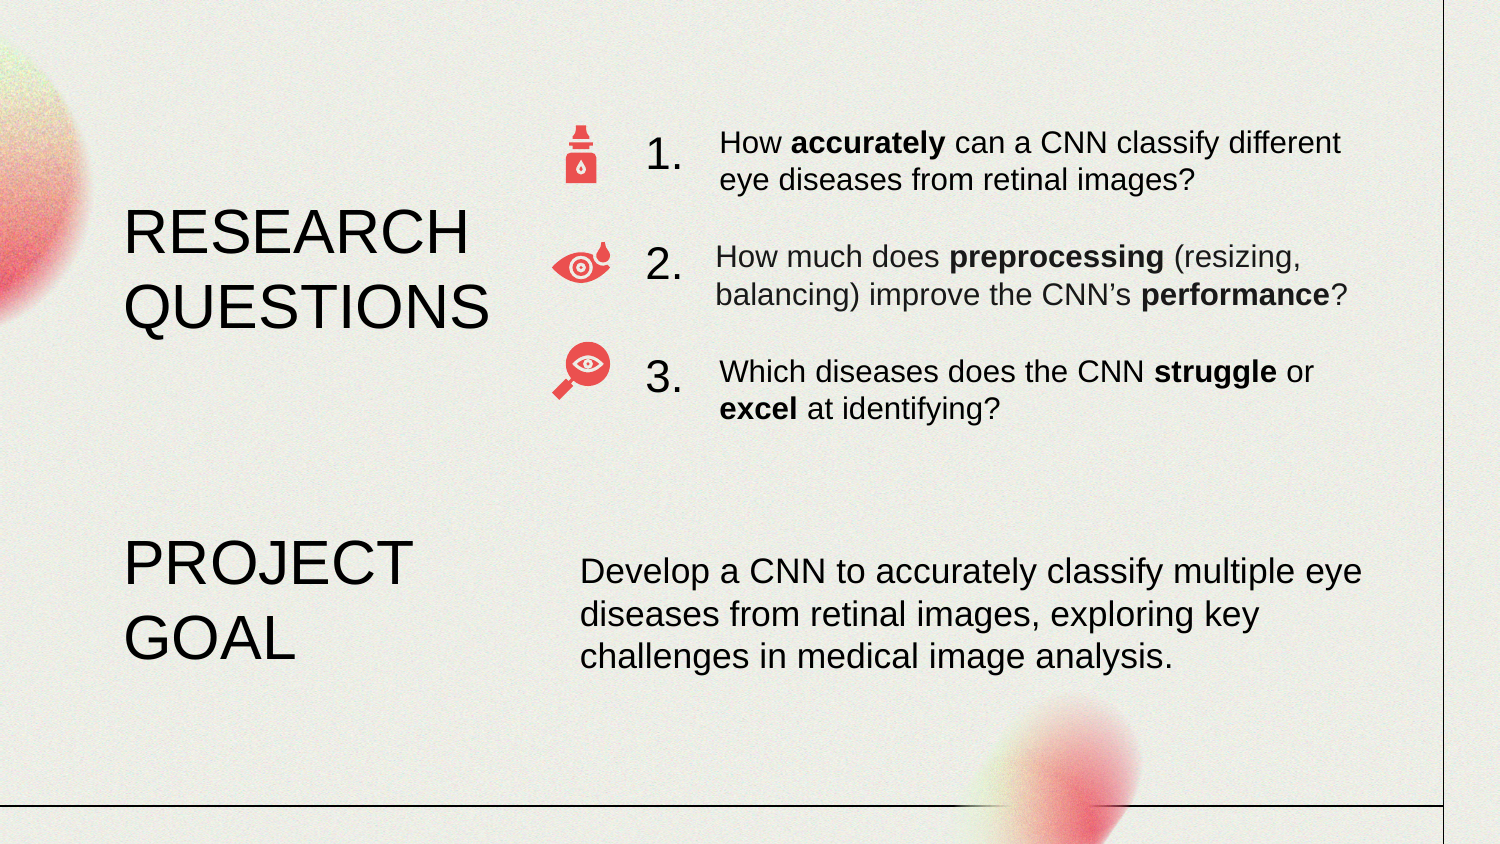

How accurately can a CNN classify different eye diseases from retinal images?
1.

# RESEARCH QUESTIONS
How much does preprocessing (resizing, balancing) improve the CNN’s performance?
2.

3.
Which diseases does the CNN struggle or excel at identifying?

PROJECT GOAL
Develop a CNN to accurately classify multiple eye diseases from retinal images, exploring key challenges in medical image analysis.